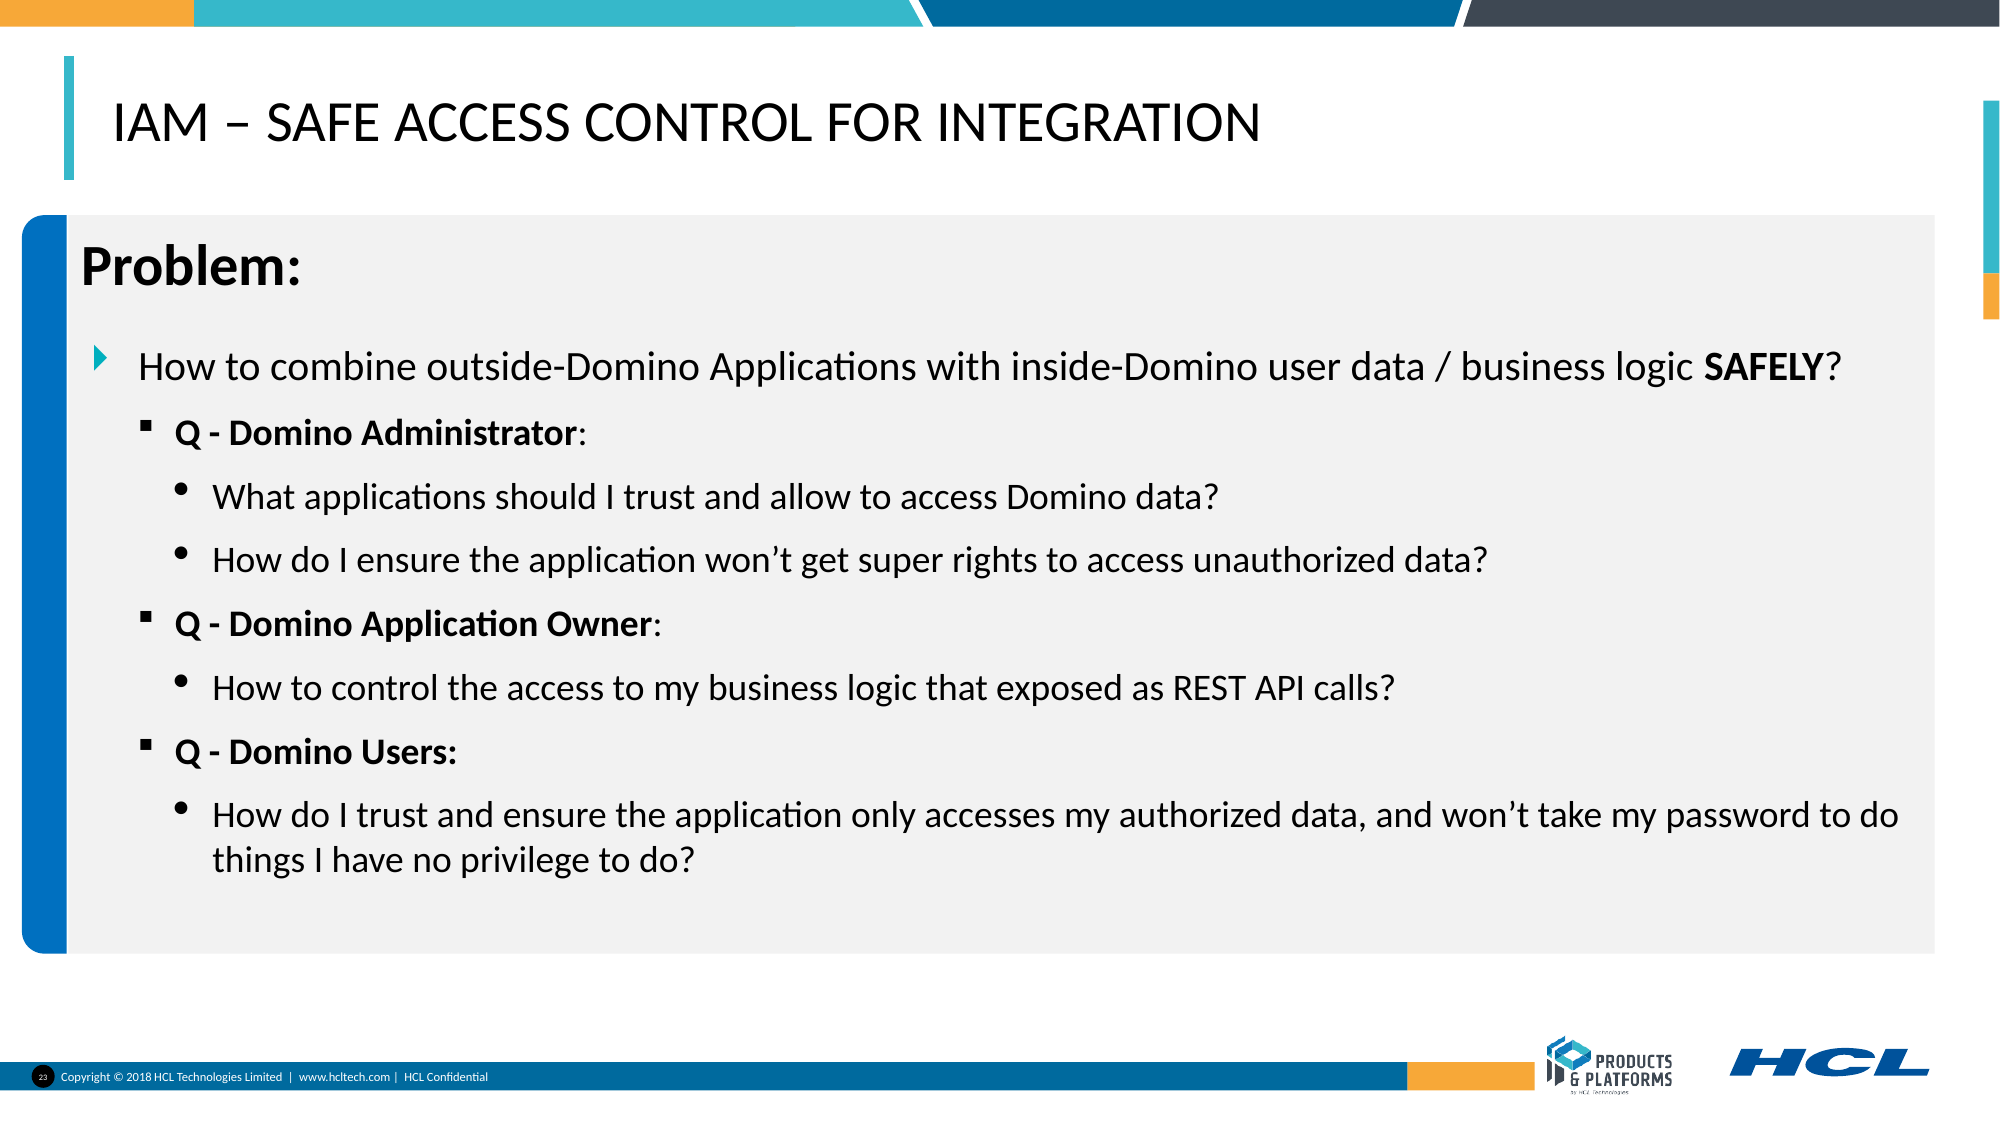

# IAM – safe access control for integration

Problem:
How to combine outside-Domino Applications with inside-Domino user data / business logic SAFELY?
Q - Domino Administrator:
What applications should I trust and allow to access Domino data?
How do I ensure the application won’t get super rights to access unauthorized data?
Q - Domino Application Owner:
How to control the access to my business logic that exposed as REST API calls?
Q - Domino Users:
How do I trust and ensure the application only accesses my authorized data, and won’t take my password to do things I have no privilege to do?